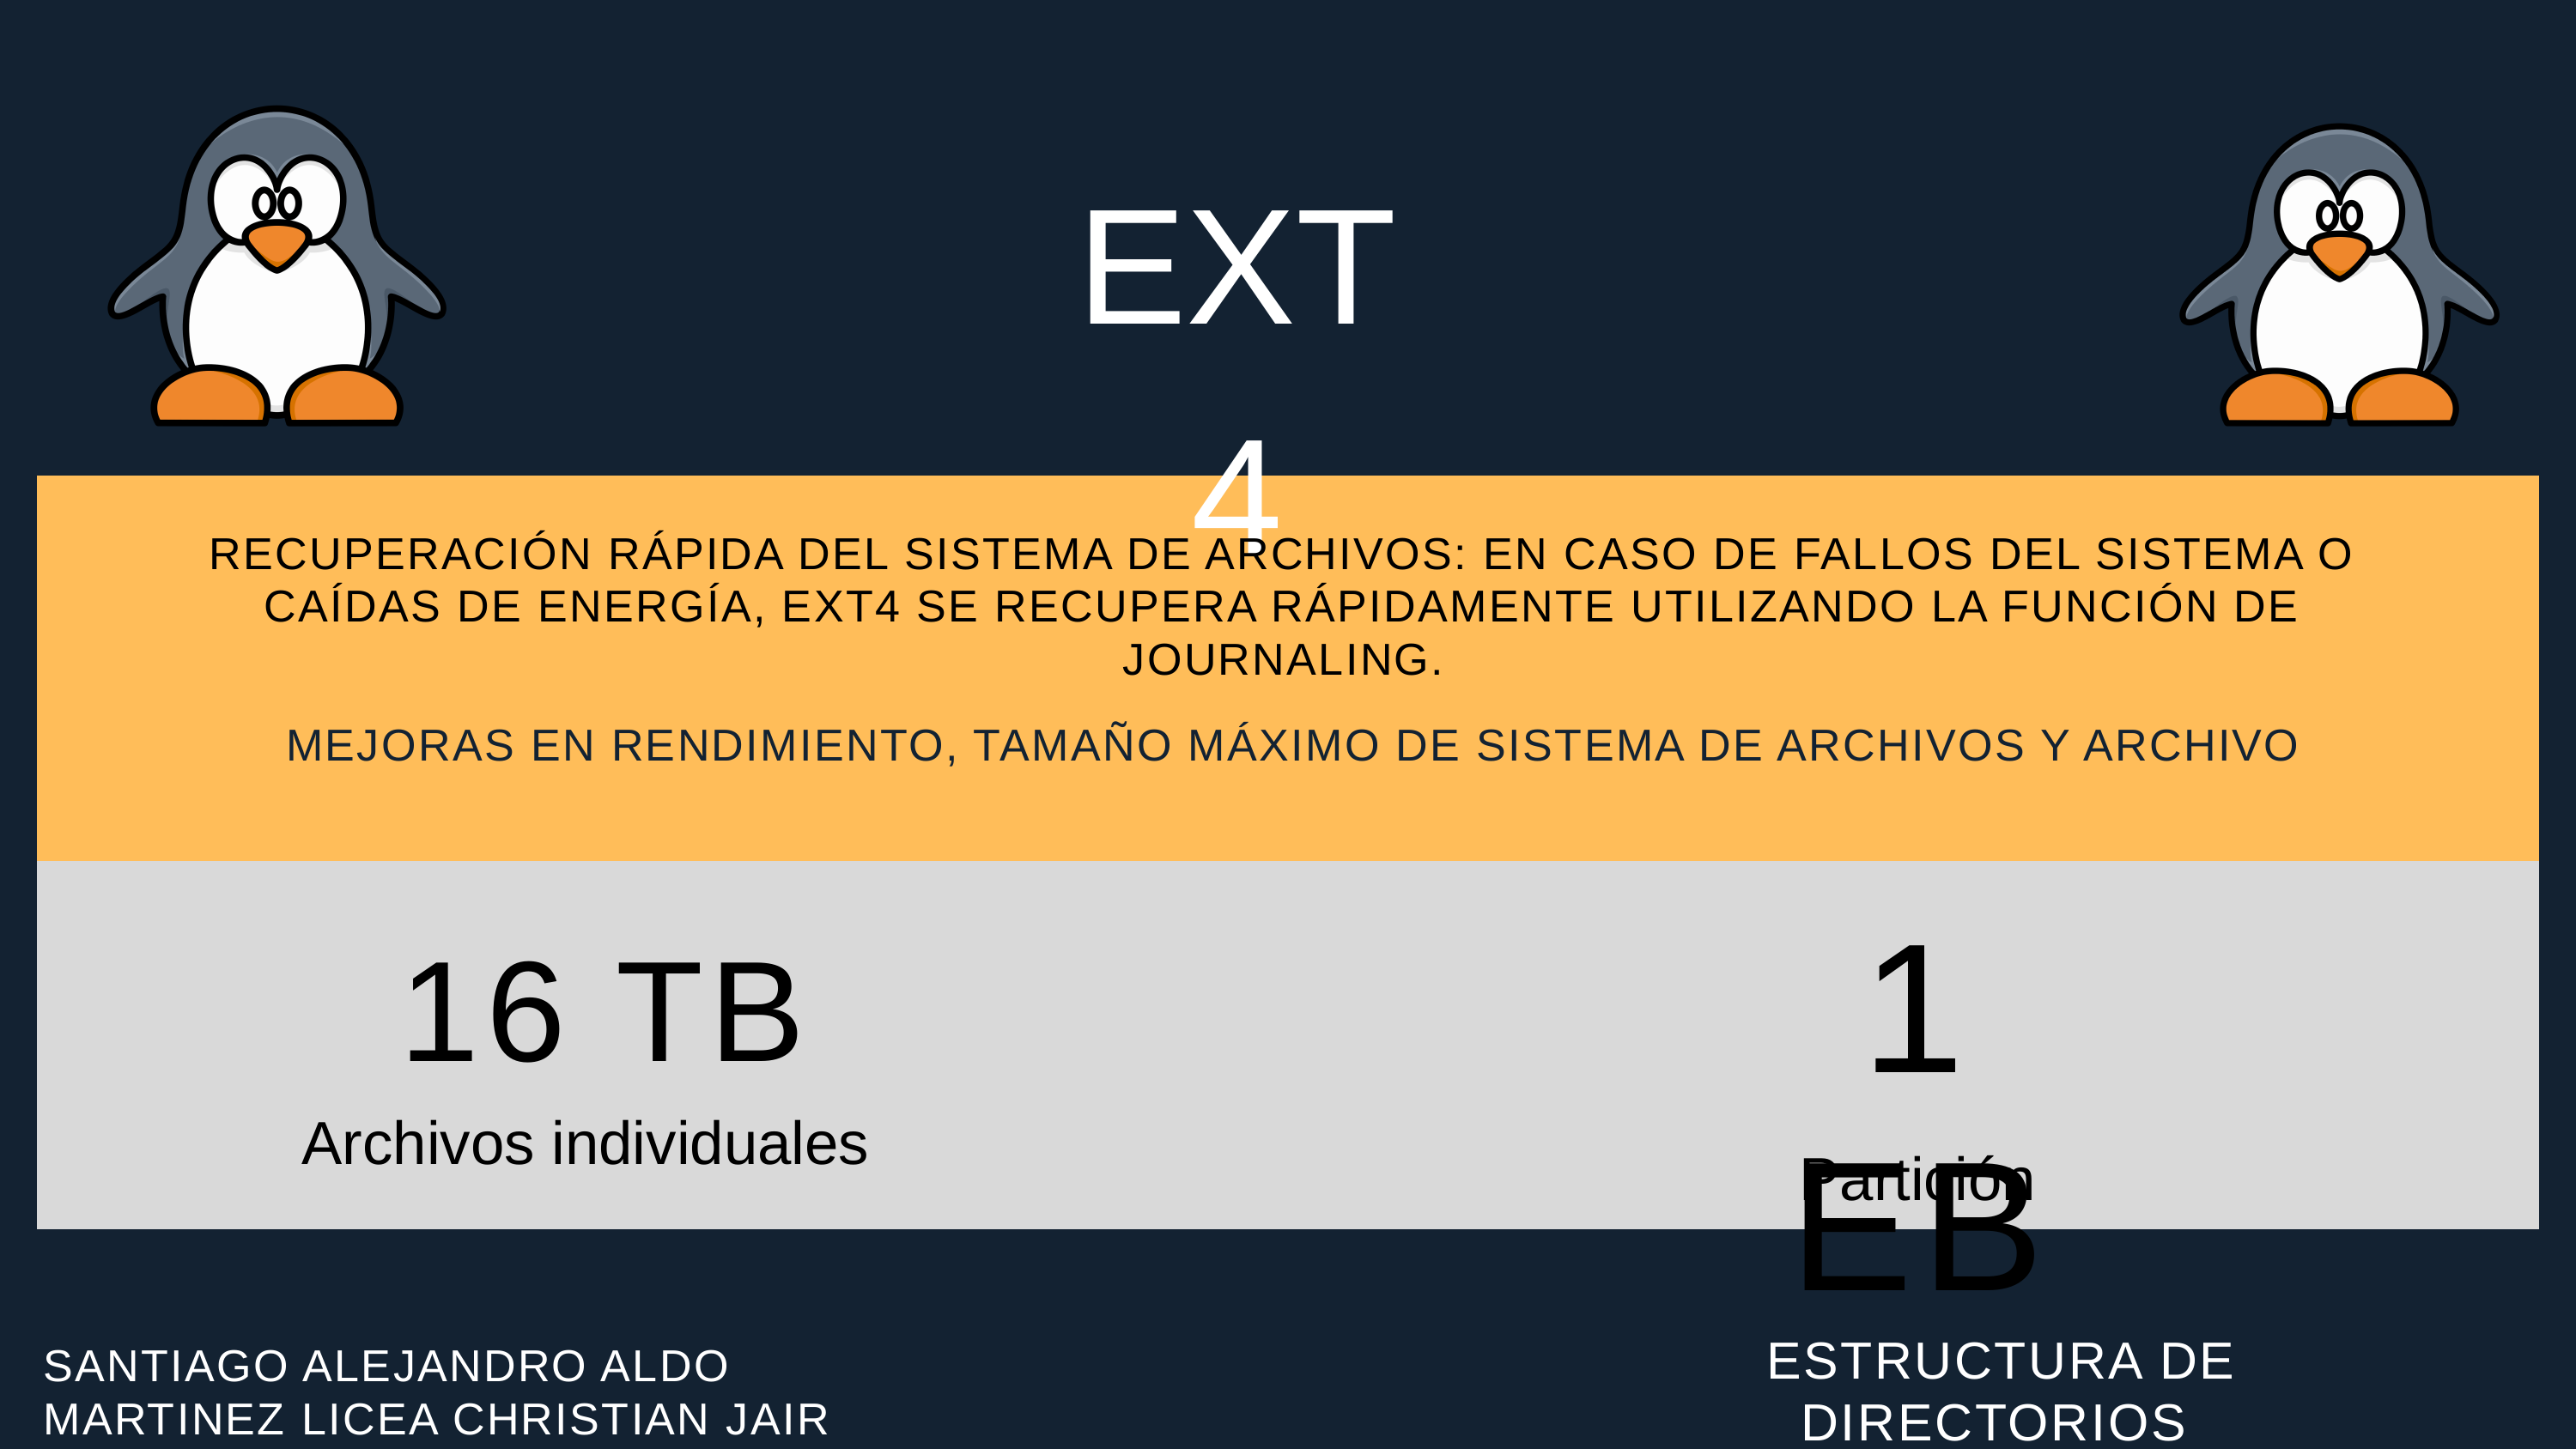

EXT4

RECUPERACIÓN RÁPIDA DEL SISTEMA DE ARCHIVOS: EN CASO DE FALLOS DEL SISTEMA O CAÍDAS DE ENERGÍA, EXT4 SE RECUPERA RÁPIDAMENTE UTILIZANDO LA FUNCIÓN DE JOURNALING.
MEJORAS EN RENDIMIENTO, TAMAÑO MÁXIMO DE SISTEMA DE ARCHIVOS Y ARCHIVO

1 EB
16 TB
Archivos individuales
Partición
ESTRUCTURA DE DIRECTORIOS
SANTIAGO ALEJANDRO ALDO
MARTINEZ LICEA CHRISTIAN JAIR